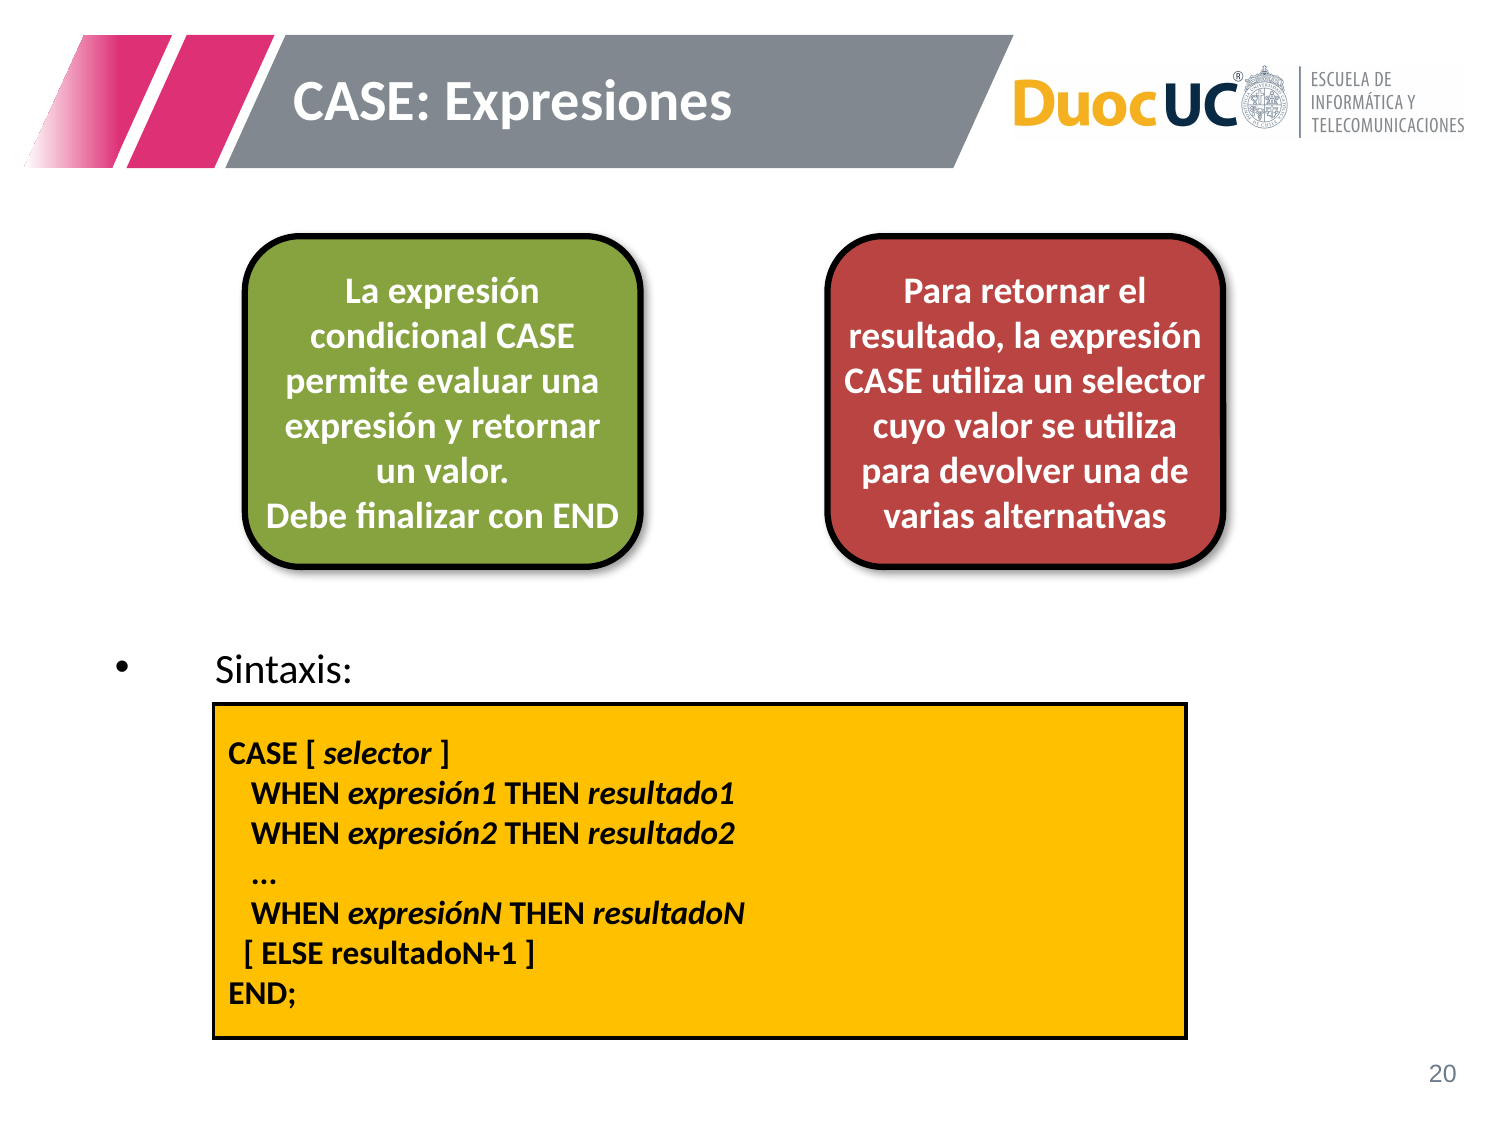

# CASE: Expresiones

Sintaxis:

La expresión condicional CASE permite evaluar una expresión y retornar un valor.
Debe finalizar con END
Para retornar el resultado, la expresión CASE utiliza un selector cuyo valor se utiliza para devolver una de varias alternativas

CASE [ selector ]
   WHEN expresión1 THEN resultado1
   WHEN expresión2 THEN resultado2
   ...
   WHEN expresiónN THEN resultadoN
  [ ELSE resultadoN+1 ]
END;